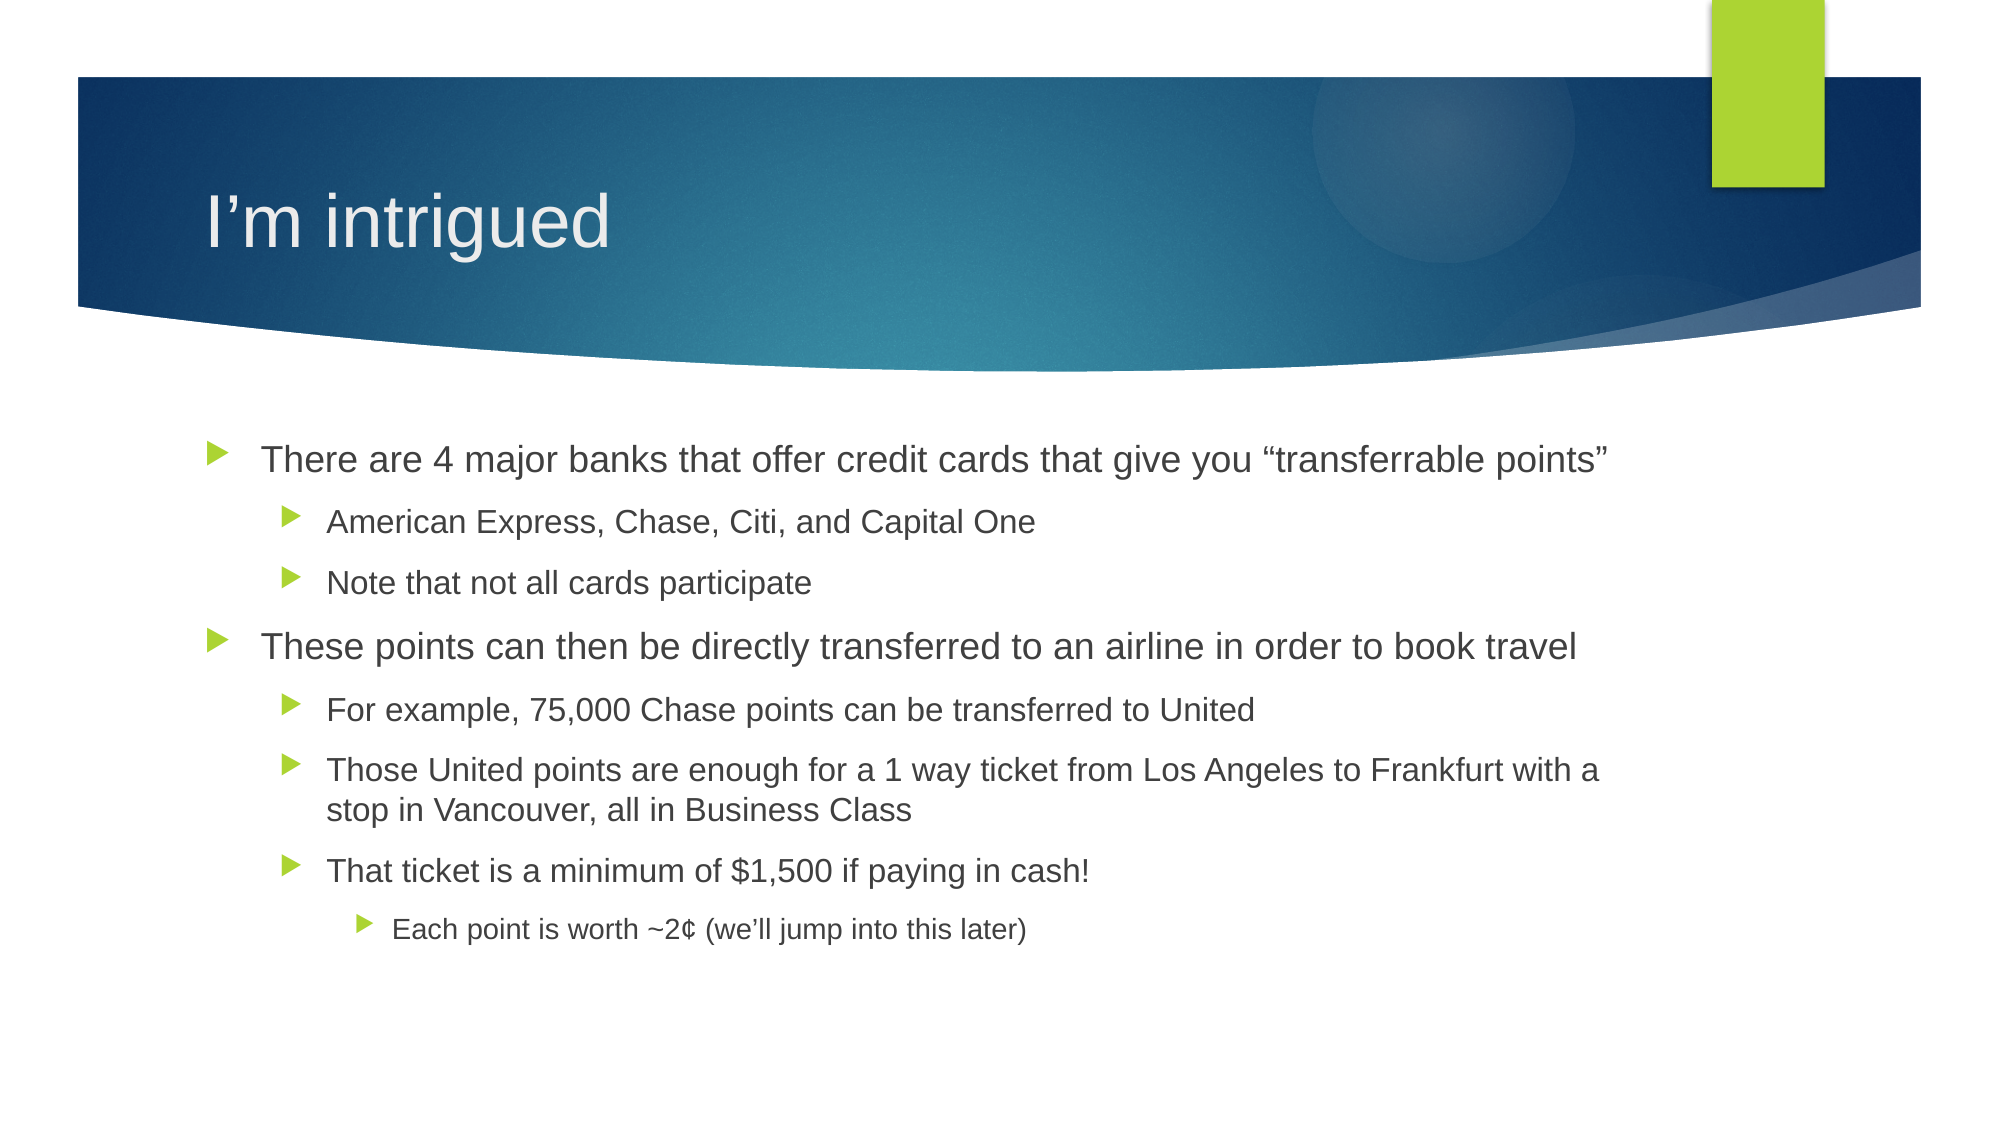

# I’m intrigued
There are 4 major banks that offer credit cards that give you “transferrable points”
American Express, Chase, Citi, and Capital One
Note that not all cards participate
These points can then be directly transferred to an airline in order to book travel
For example, 75,000 Chase points can be transferred to United
Those United points are enough for a 1 way ticket from Los Angeles to Frankfurt with a stop in Vancouver, all in Business Class
That ticket is a minimum of $1,500 if paying in cash!
Each point is worth ~2¢ (we’ll jump into this later)